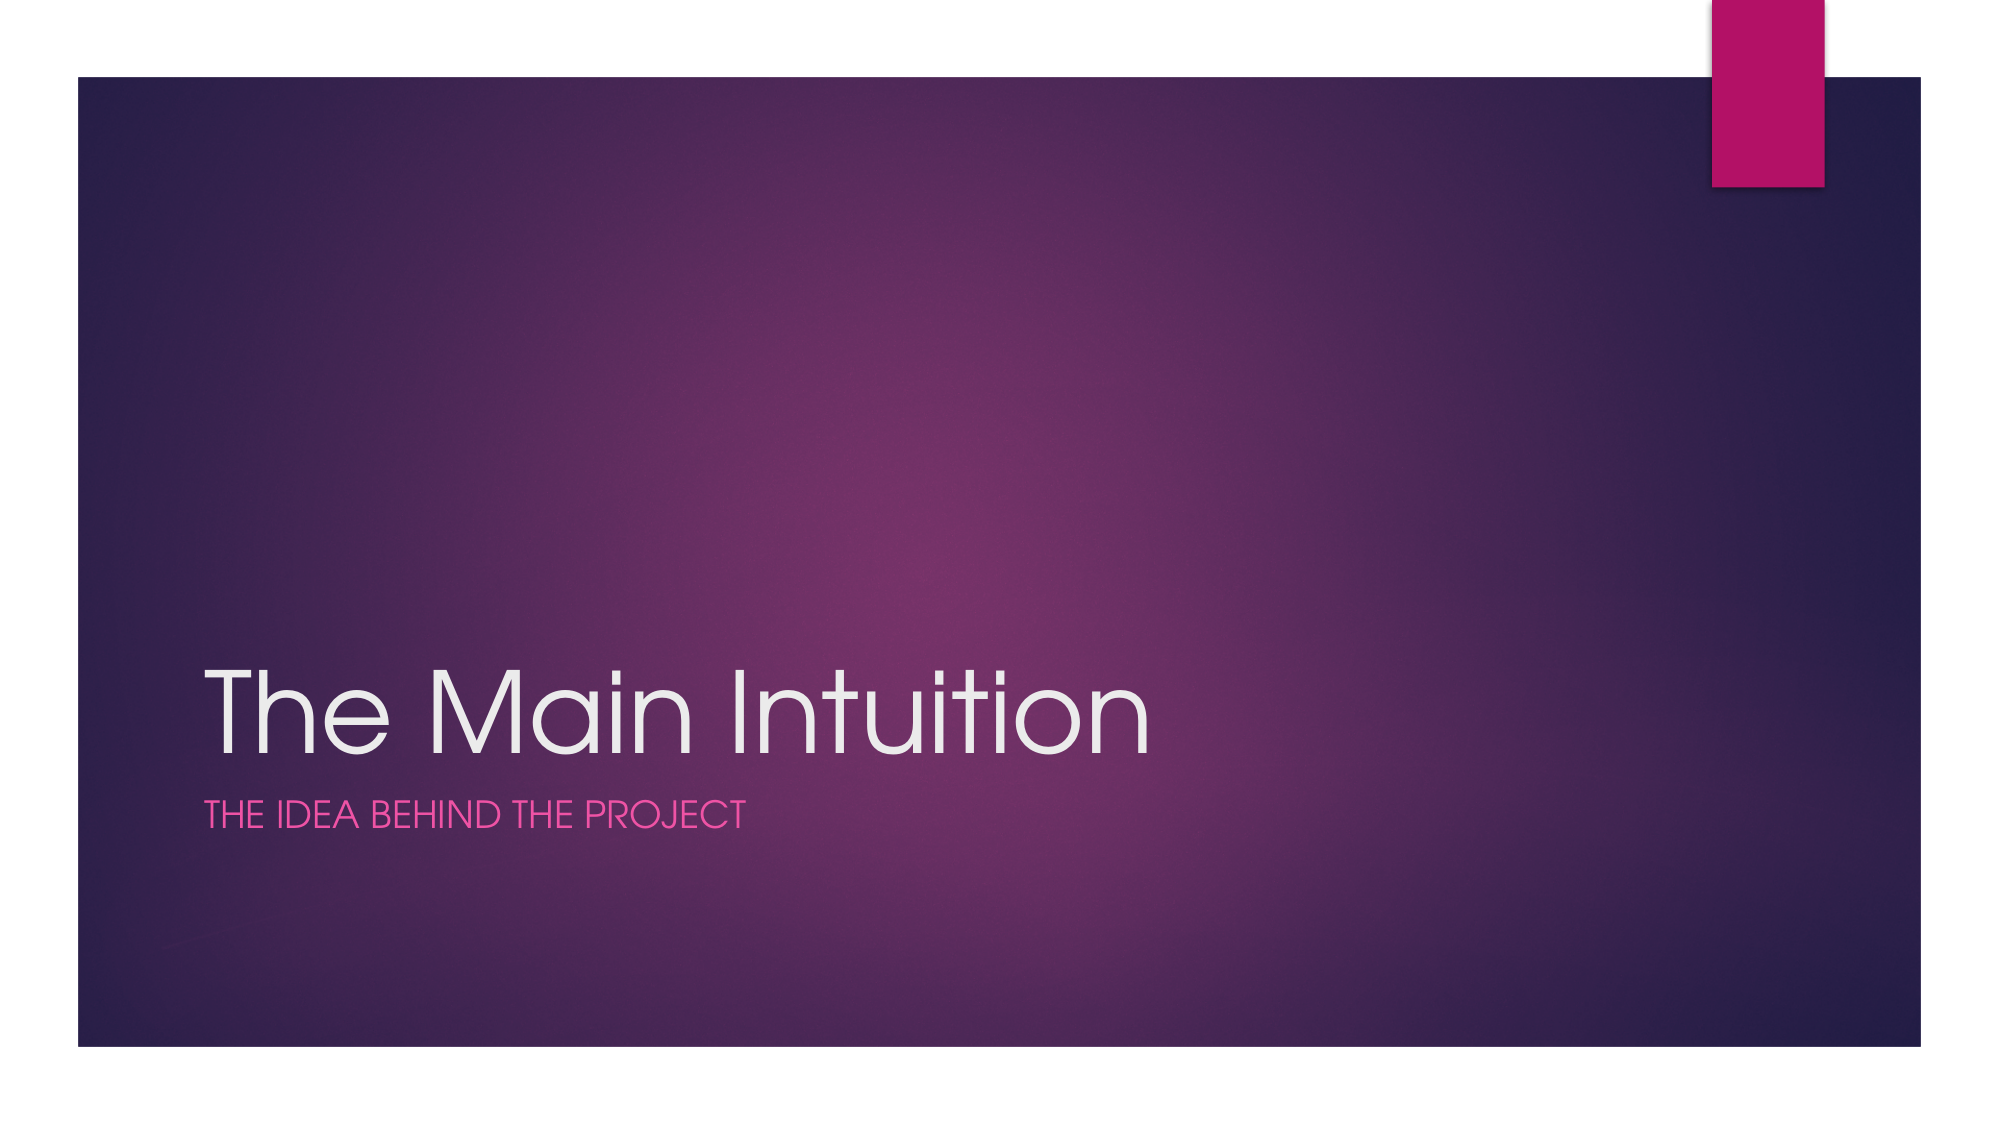

# The Main Intuition
The idea behind the project